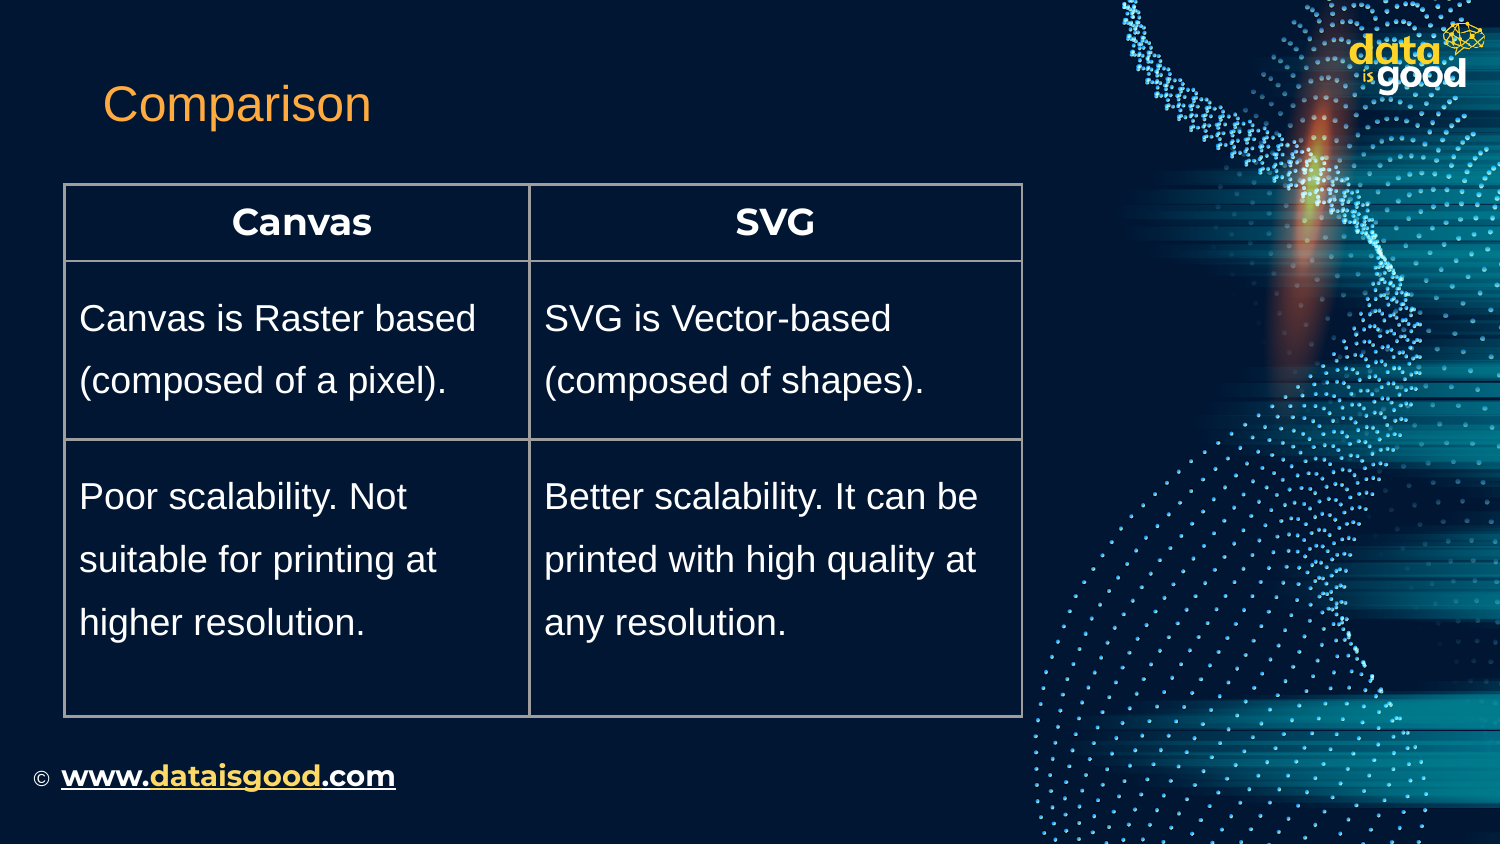

# Comparison
| Canvas | SVG |
| --- | --- |
| Canvas is Raster based (composed of a pixel). | SVG is Vector-based (composed of shapes). |
| Poor scalability. Not suitable for printing at higher resolution. | Better scalability. It can be printed with high quality at any resolution. |